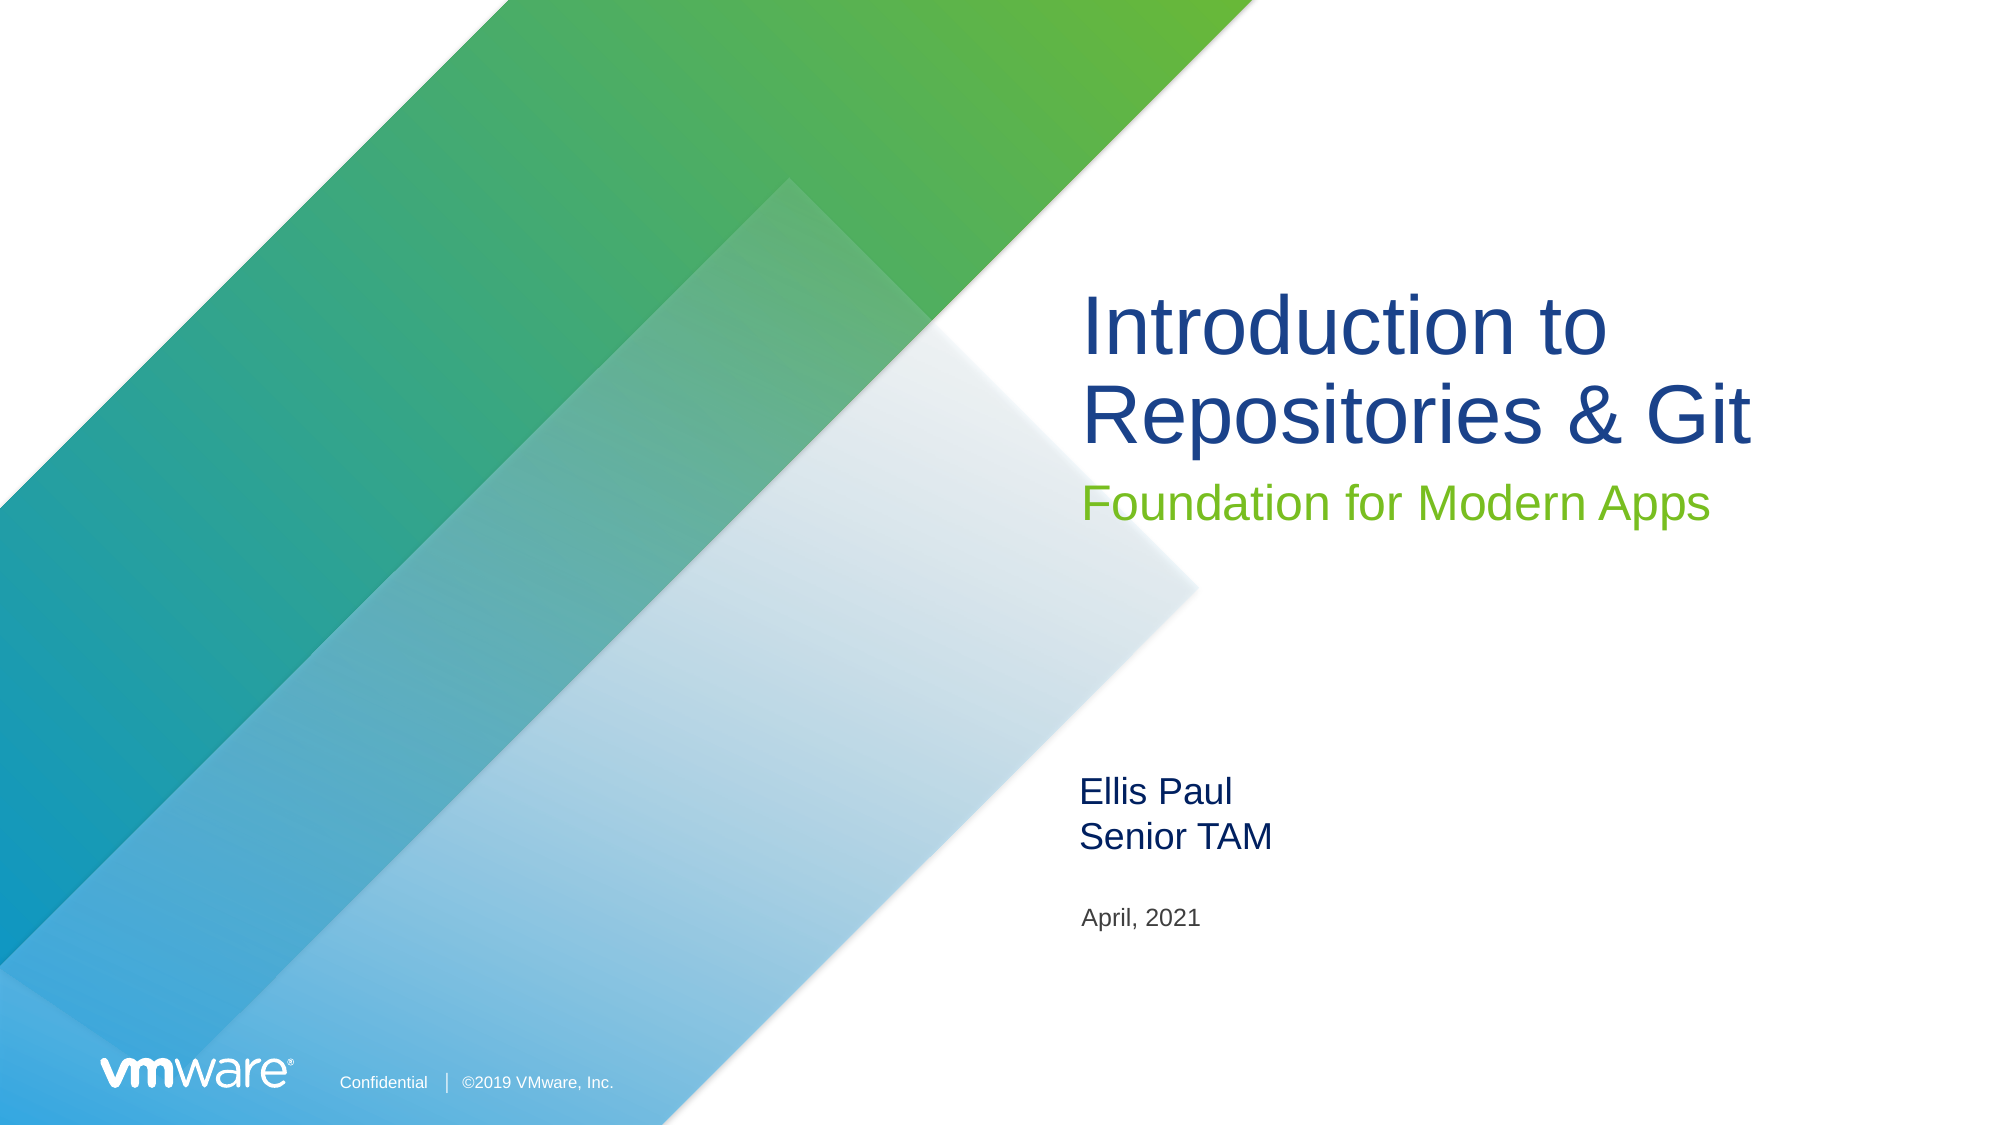

# Introduction to Repositories & Git
Foundation for Modern Apps
Ellis Paul
Senior TAM
April, 2021